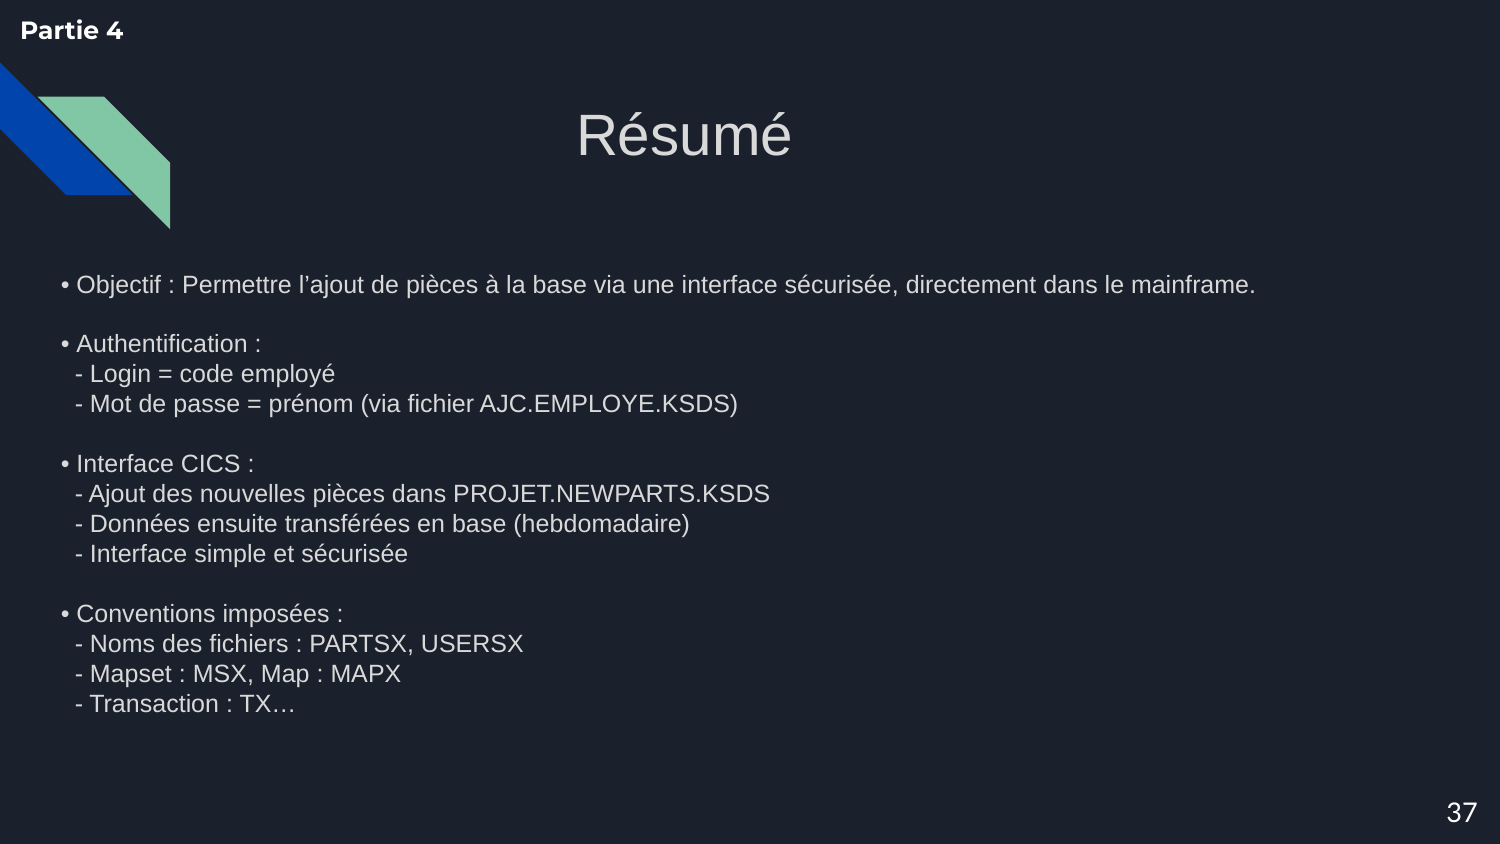

# Partie 4
Résumé
• Objectif : Permettre l’ajout de pièces à la base via une interface sécurisée, directement dans le mainframe.

• Authentification :
  - Login = code employé
  - Mot de passe = prénom (via fichier AJC.EMPLOYE.KSDS)

• Interface CICS :
  - Ajout des nouvelles pièces dans PROJET.NEWPARTS.KSDS
  - Données ensuite transférées en base (hebdomadaire)
  - Interface simple et sécurisée

• Conventions imposées :
  - Noms des fichiers : PARTSX, USERSX
  - Mapset : MSX, Map : MAPX
  - Transaction : TX…
37